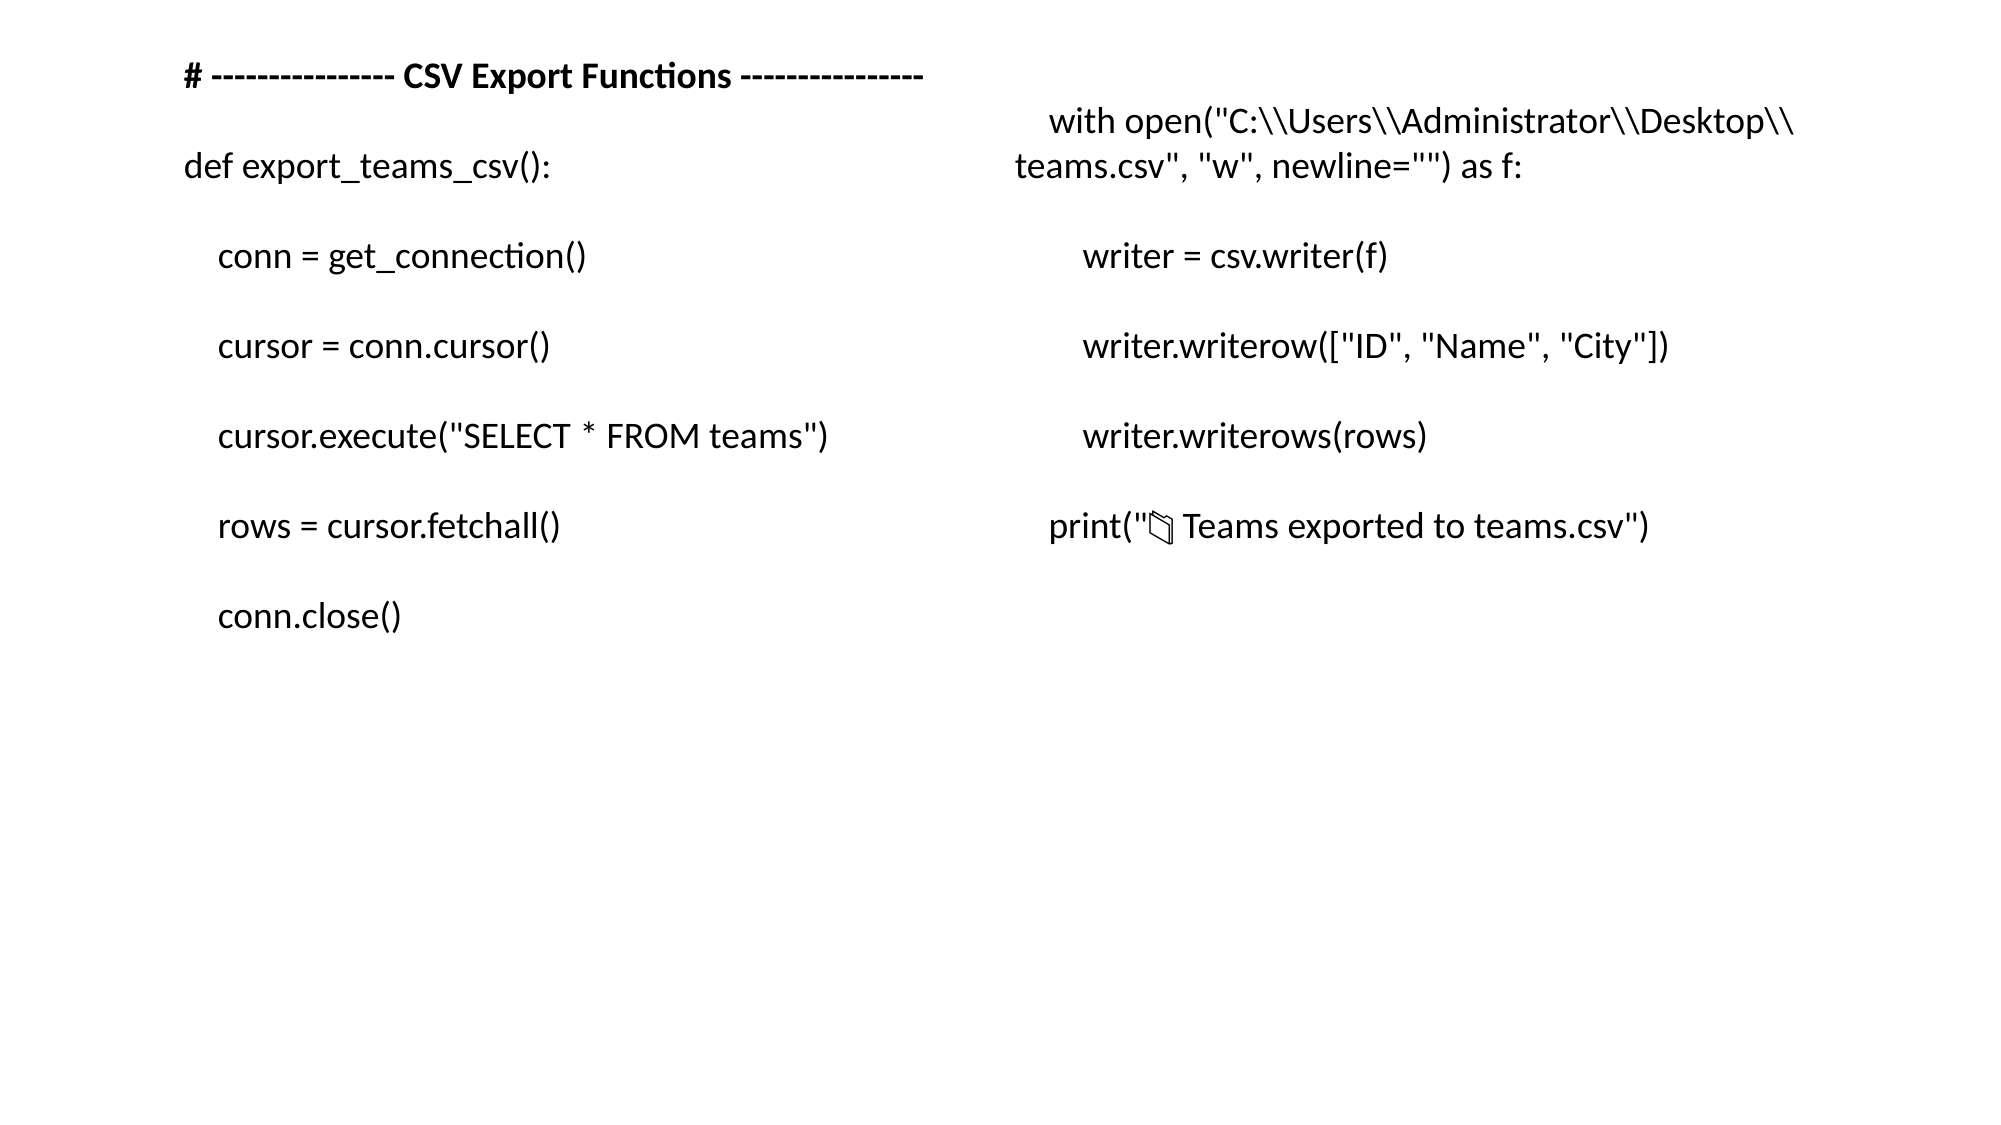

# ---------------- CSV Export Functions ---------------- def export_teams_csv(): conn = get_connection() cursor = conn.cursor() cursor.execute("SELECT * FROM teams") rows = cursor.fetchall() conn.close()
    with open("C:\\Users\\Administrator\\Desktop\\teams.csv", "w", newline="") as f:
        writer = csv.writer(f)
        writer.writerow(["ID", "Name", "City"])
        writer.writerows(rows)
    print("📁 Teams exported to teams.csv")